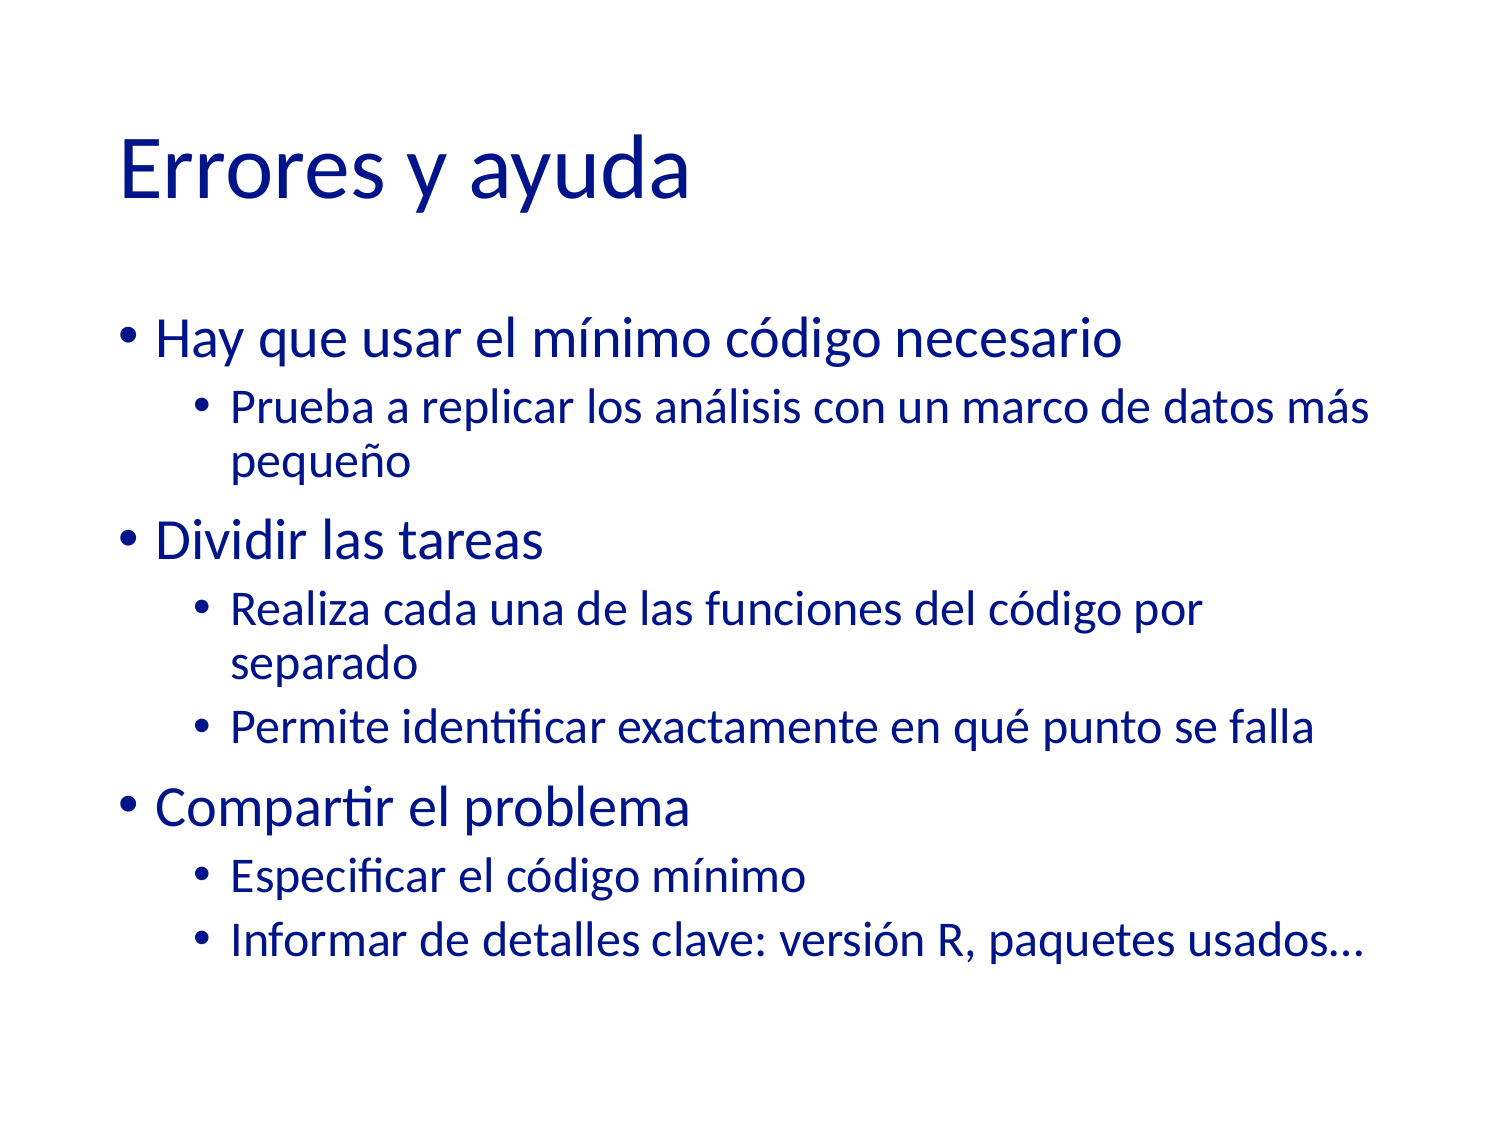

# Errores y ayuda
Hay que usar el mínimo código necesario
Prueba a replicar los análisis con un marco de datos más pequeño
Dividir las tareas
Realiza cada una de las funciones del código por separado
Permite identificar exactamente en qué punto se falla
Compartir el problema
Especificar el código mínimo
Informar de detalles clave: versión R, paquetes usados…